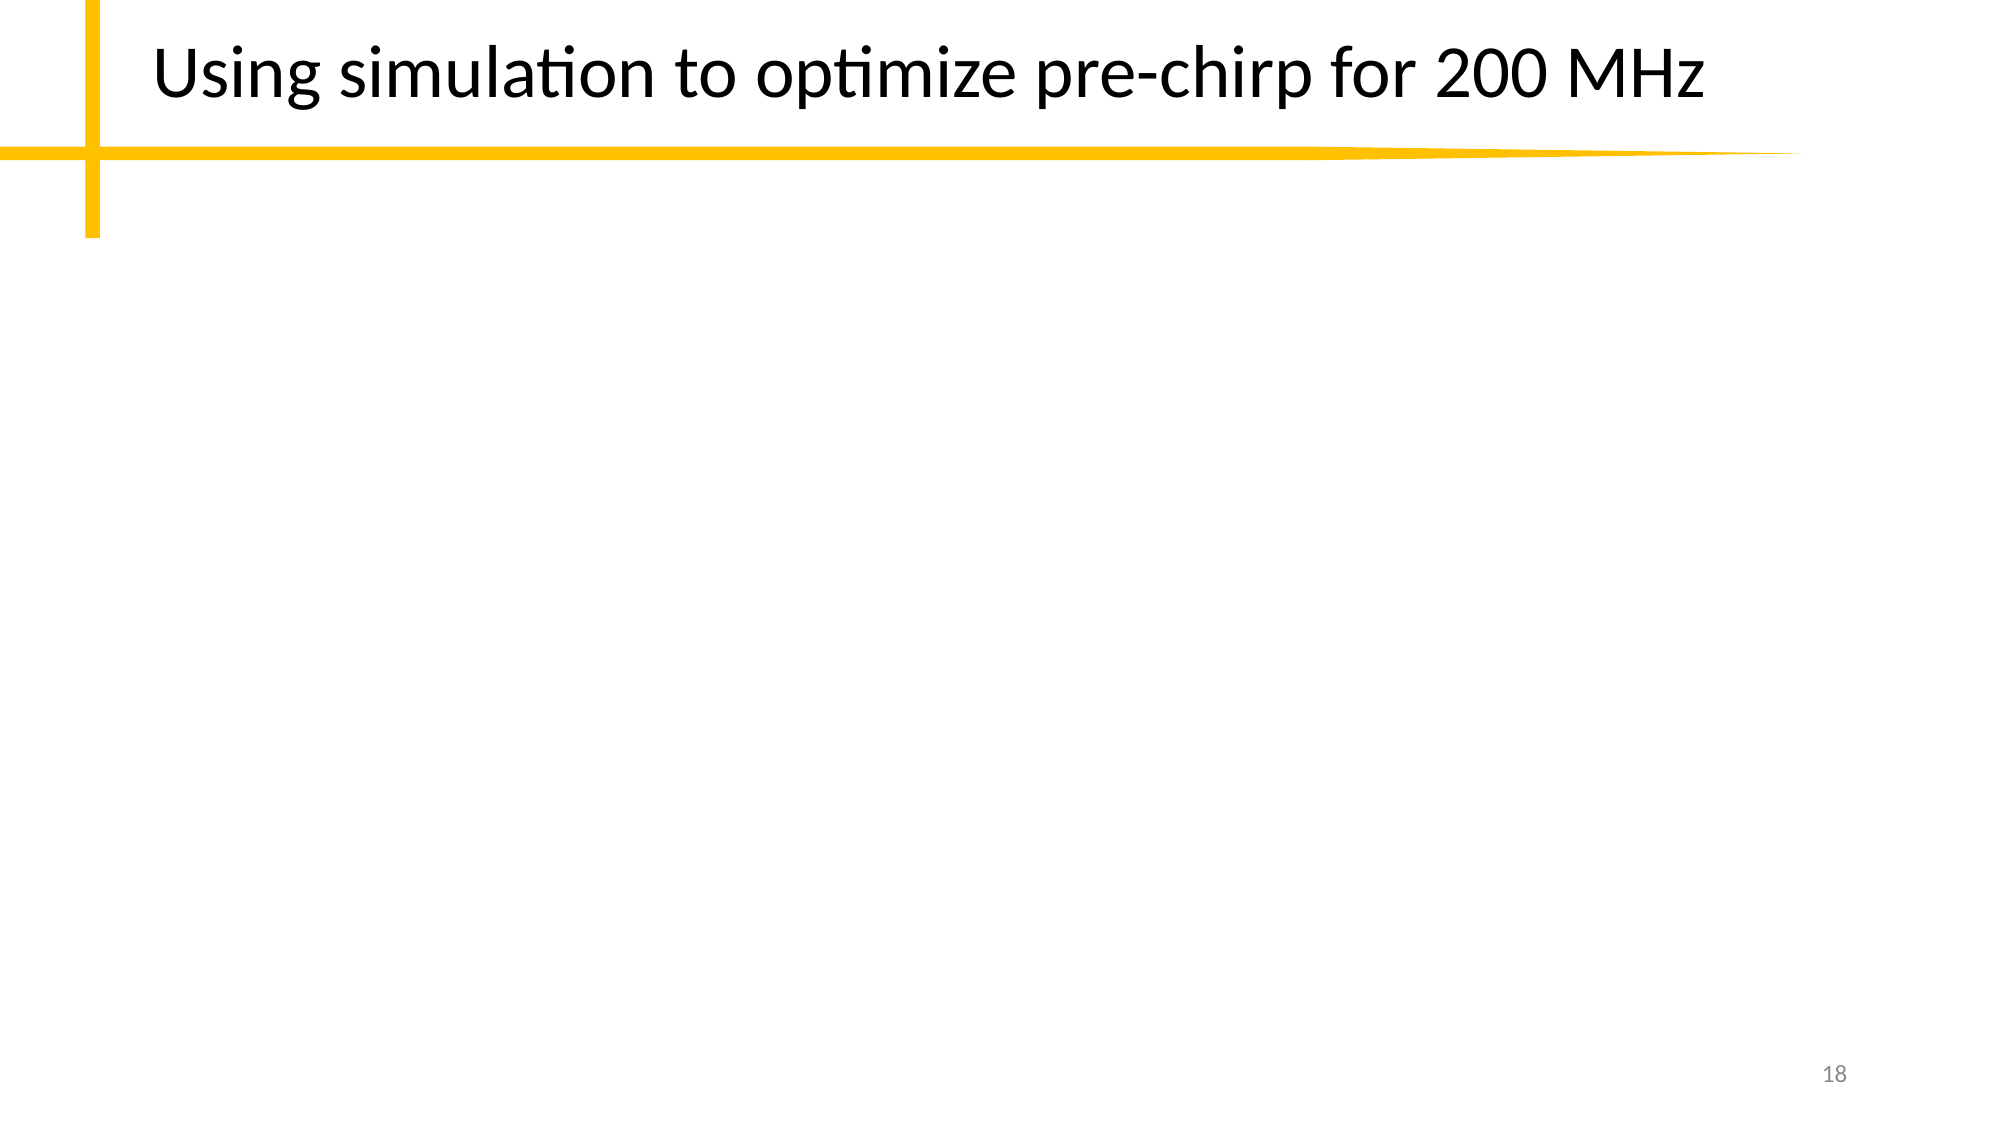

# Using simulation to optimize pre-chirp for 200 MHz
18